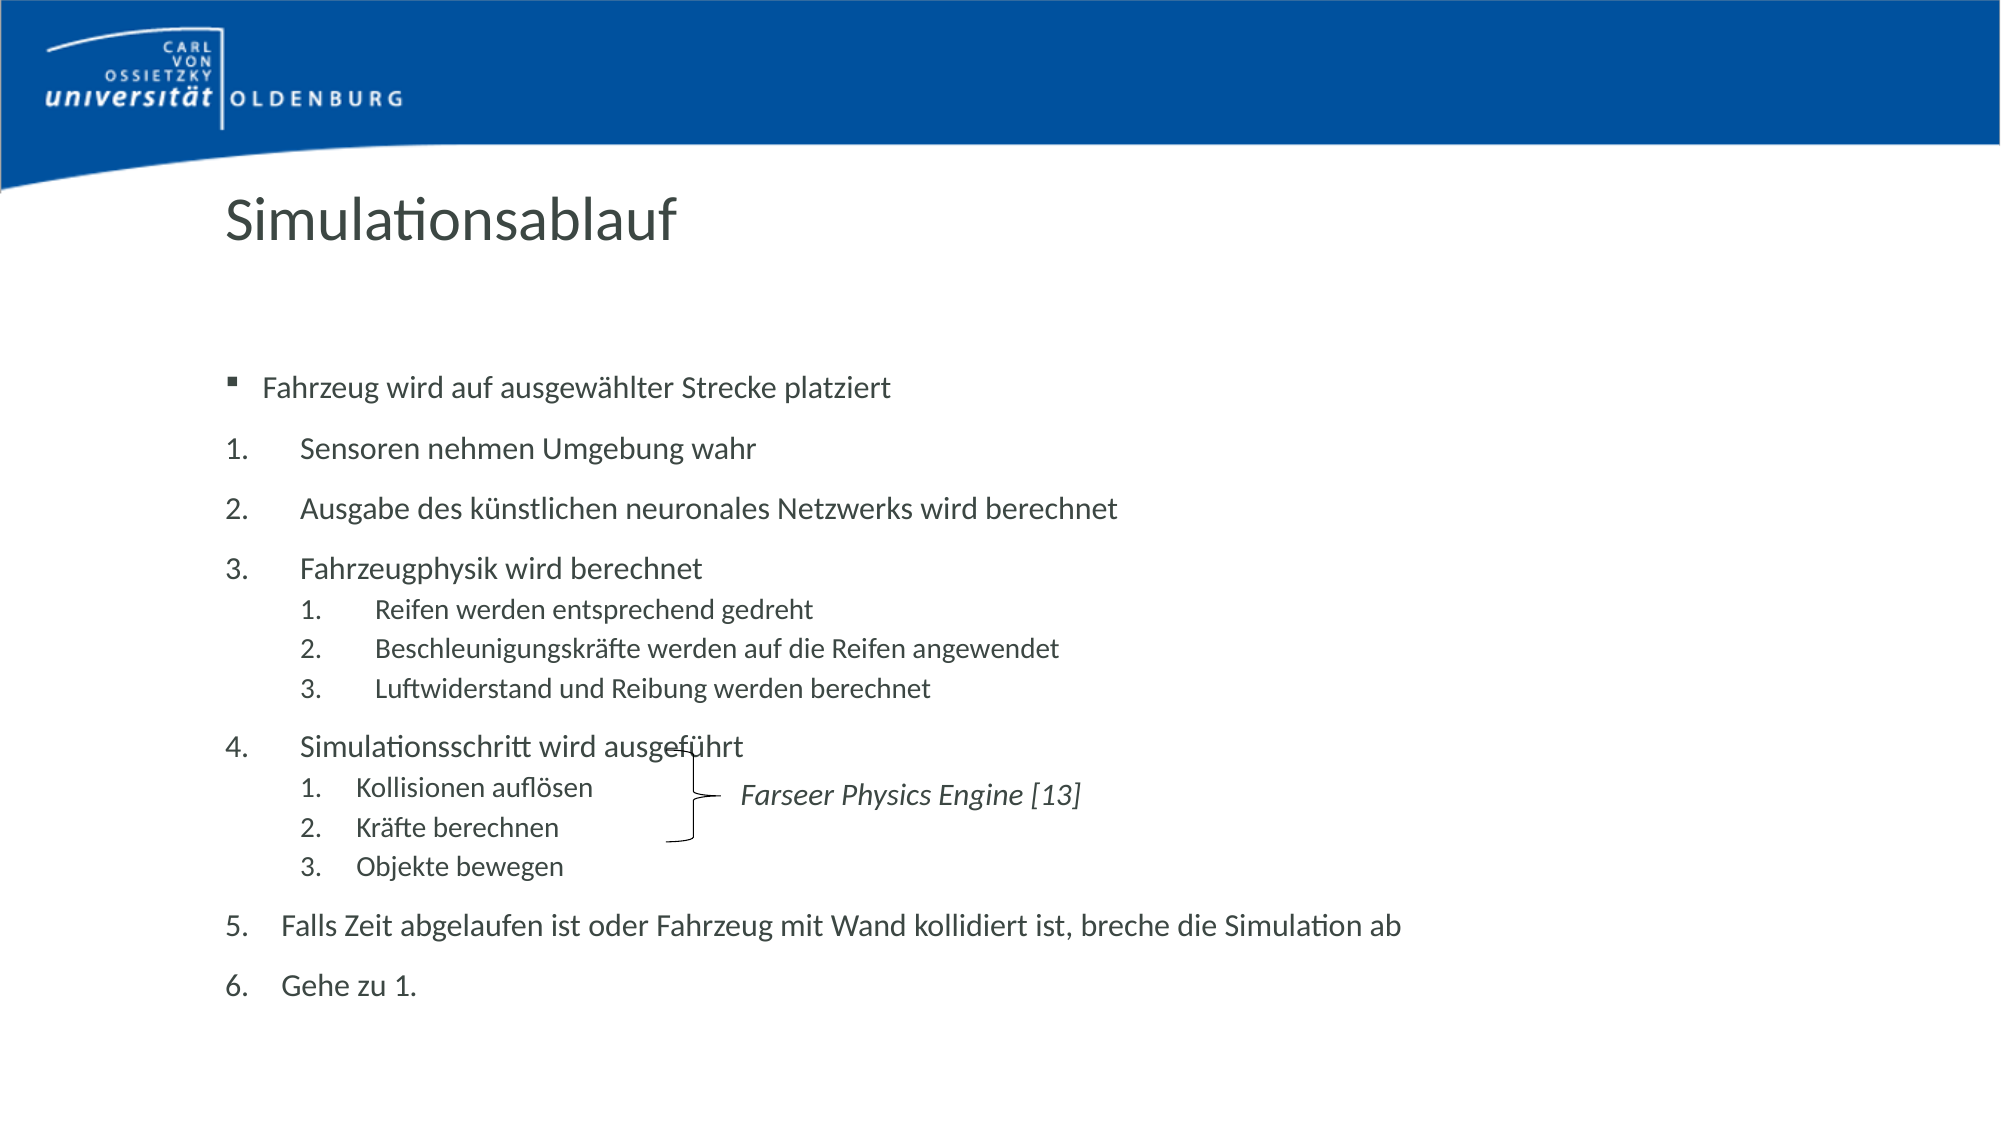

# Simulationsablauf
Fahrzeug wird auf ausgewählter Strecke platziert
Sensoren nehmen Umgebung wahr
Ausgabe des künstlichen neuronales Netzwerks wird berechnet
Fahrzeugphysik wird berechnet
Reifen werden entsprechend gedreht
Beschleunigungskräfte werden auf die Reifen angewendet
Luftwiderstand und Reibung werden berechnet
Simulationsschritt wird ausgeführt
Kollisionen auflösen
Kräfte berechnen
Objekte bewegen
Falls Zeit abgelaufen ist oder Fahrzeug mit Wand kollidiert ist, breche die Simulation ab
Gehe zu 1.

Farseer Physics Engine [13]
Bachelorarbeit von Eike Stein - Gutachter: Dr. Marco Grawunder, Cornelius Ludmann
24